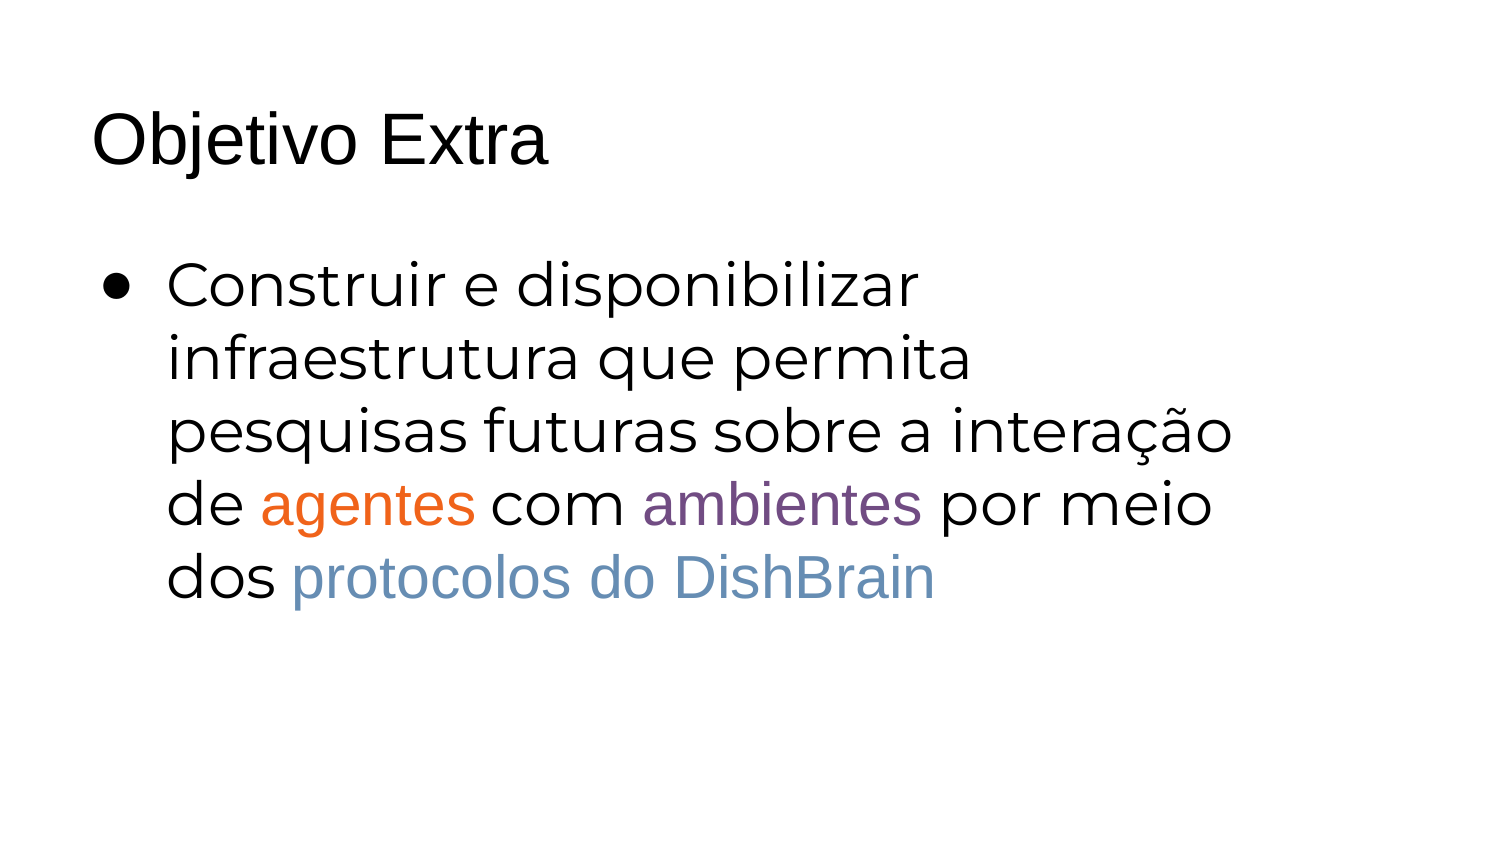

Objetivo Extra
# Construir e disponibilizar infraestrutura que permita pesquisas futuras sobre a interação de agentes com ambientes por meio dos protocolos do DishBrain